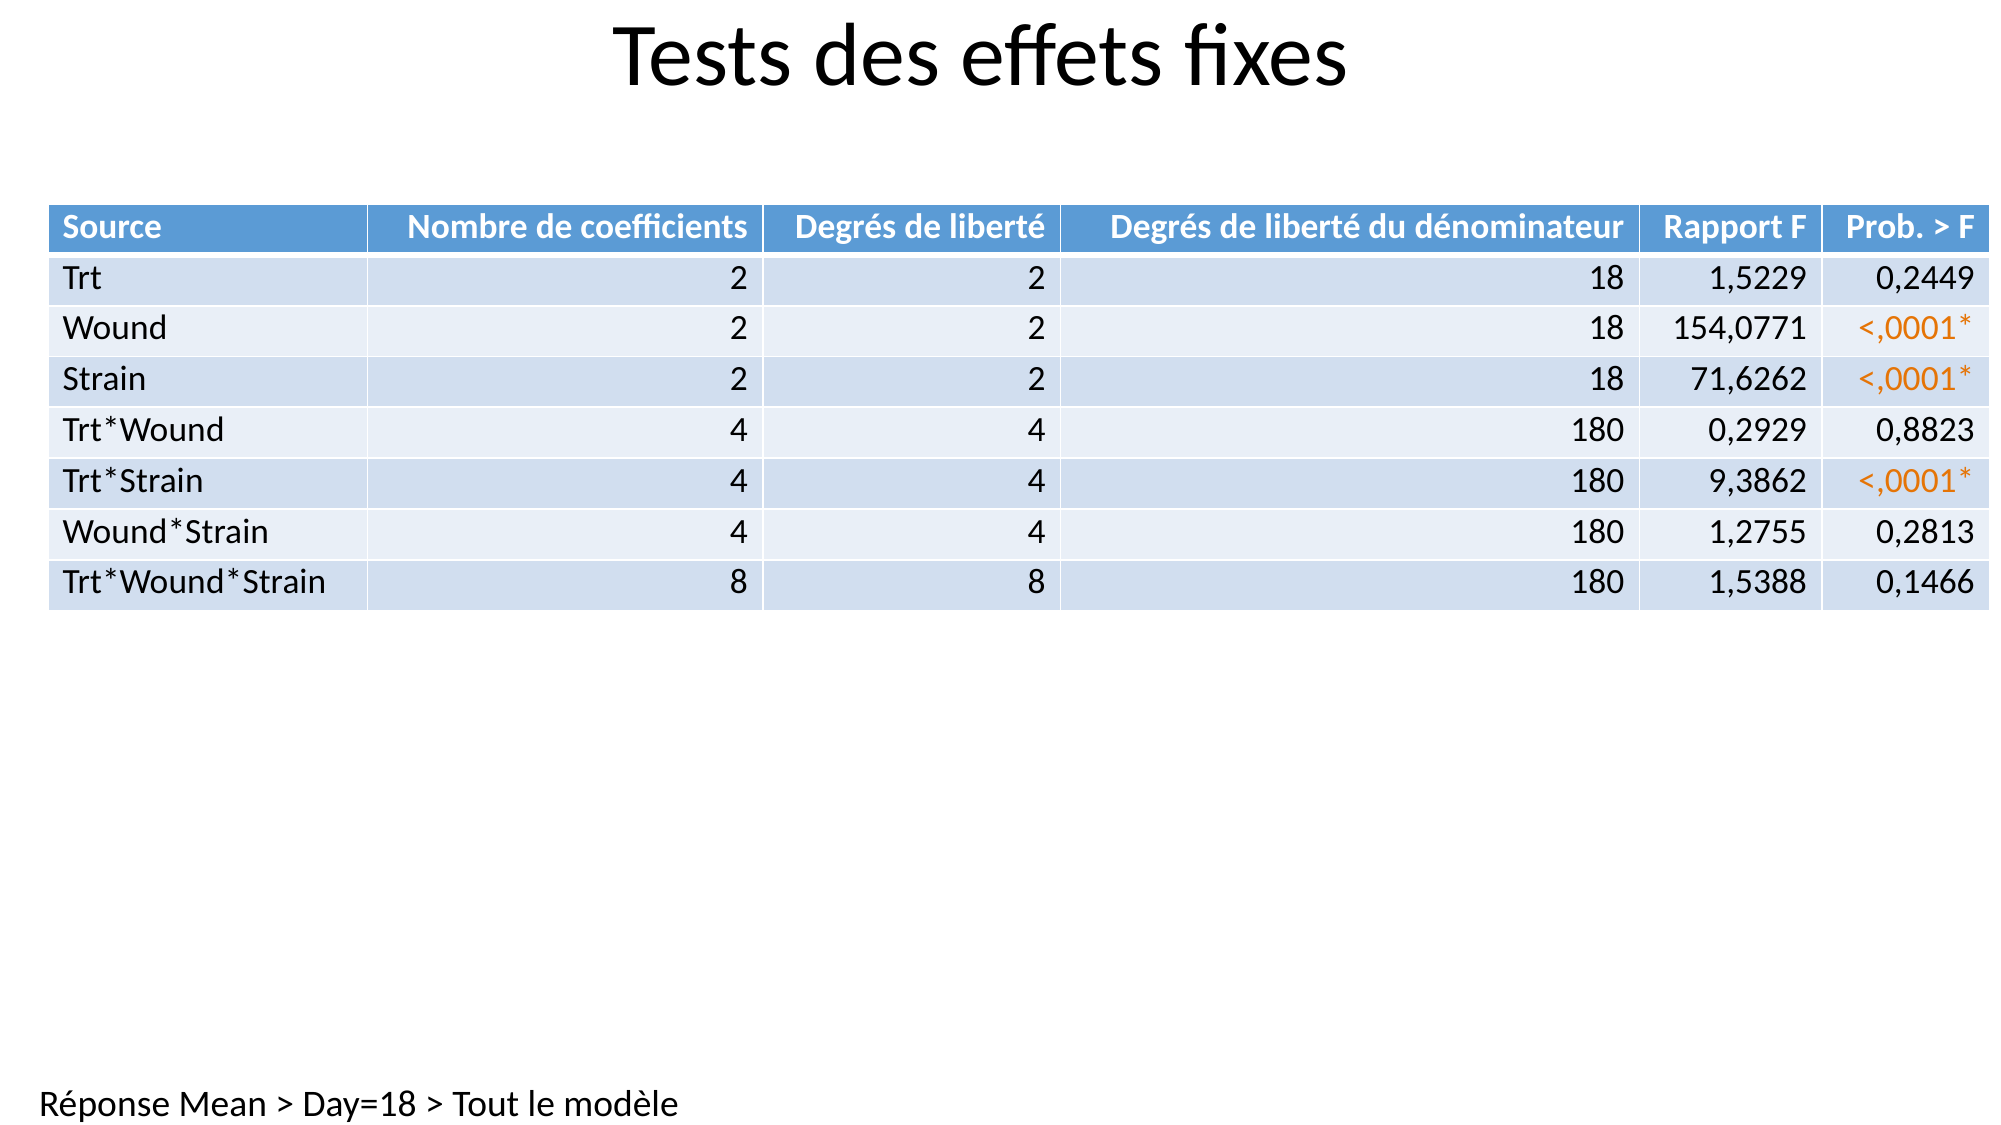

# Tests des effets fixes
| Source | Nombre de coefficients | Degrés de liberté | Degrés de liberté du dénominateur | Rapport F | Prob. > F |
| --- | --- | --- | --- | --- | --- |
| Trt | 2 | 2 | 18 | 1,5229 | 0,2449 |
| Wound | 2 | 2 | 18 | 154,0771 | <,0001\* |
| Strain | 2 | 2 | 18 | 71,6262 | <,0001\* |
| Trt\*Wound | 4 | 4 | 180 | 0,2929 | 0,8823 |
| Trt\*Strain | 4 | 4 | 180 | 9,3862 | <,0001\* |
| Wound\*Strain | 4 | 4 | 180 | 1,2755 | 0,2813 |
| Trt\*Wound\*Strain | 8 | 8 | 180 | 1,5388 | 0,1466 |
Réponse Mean > Day=18 > Tout le modèle